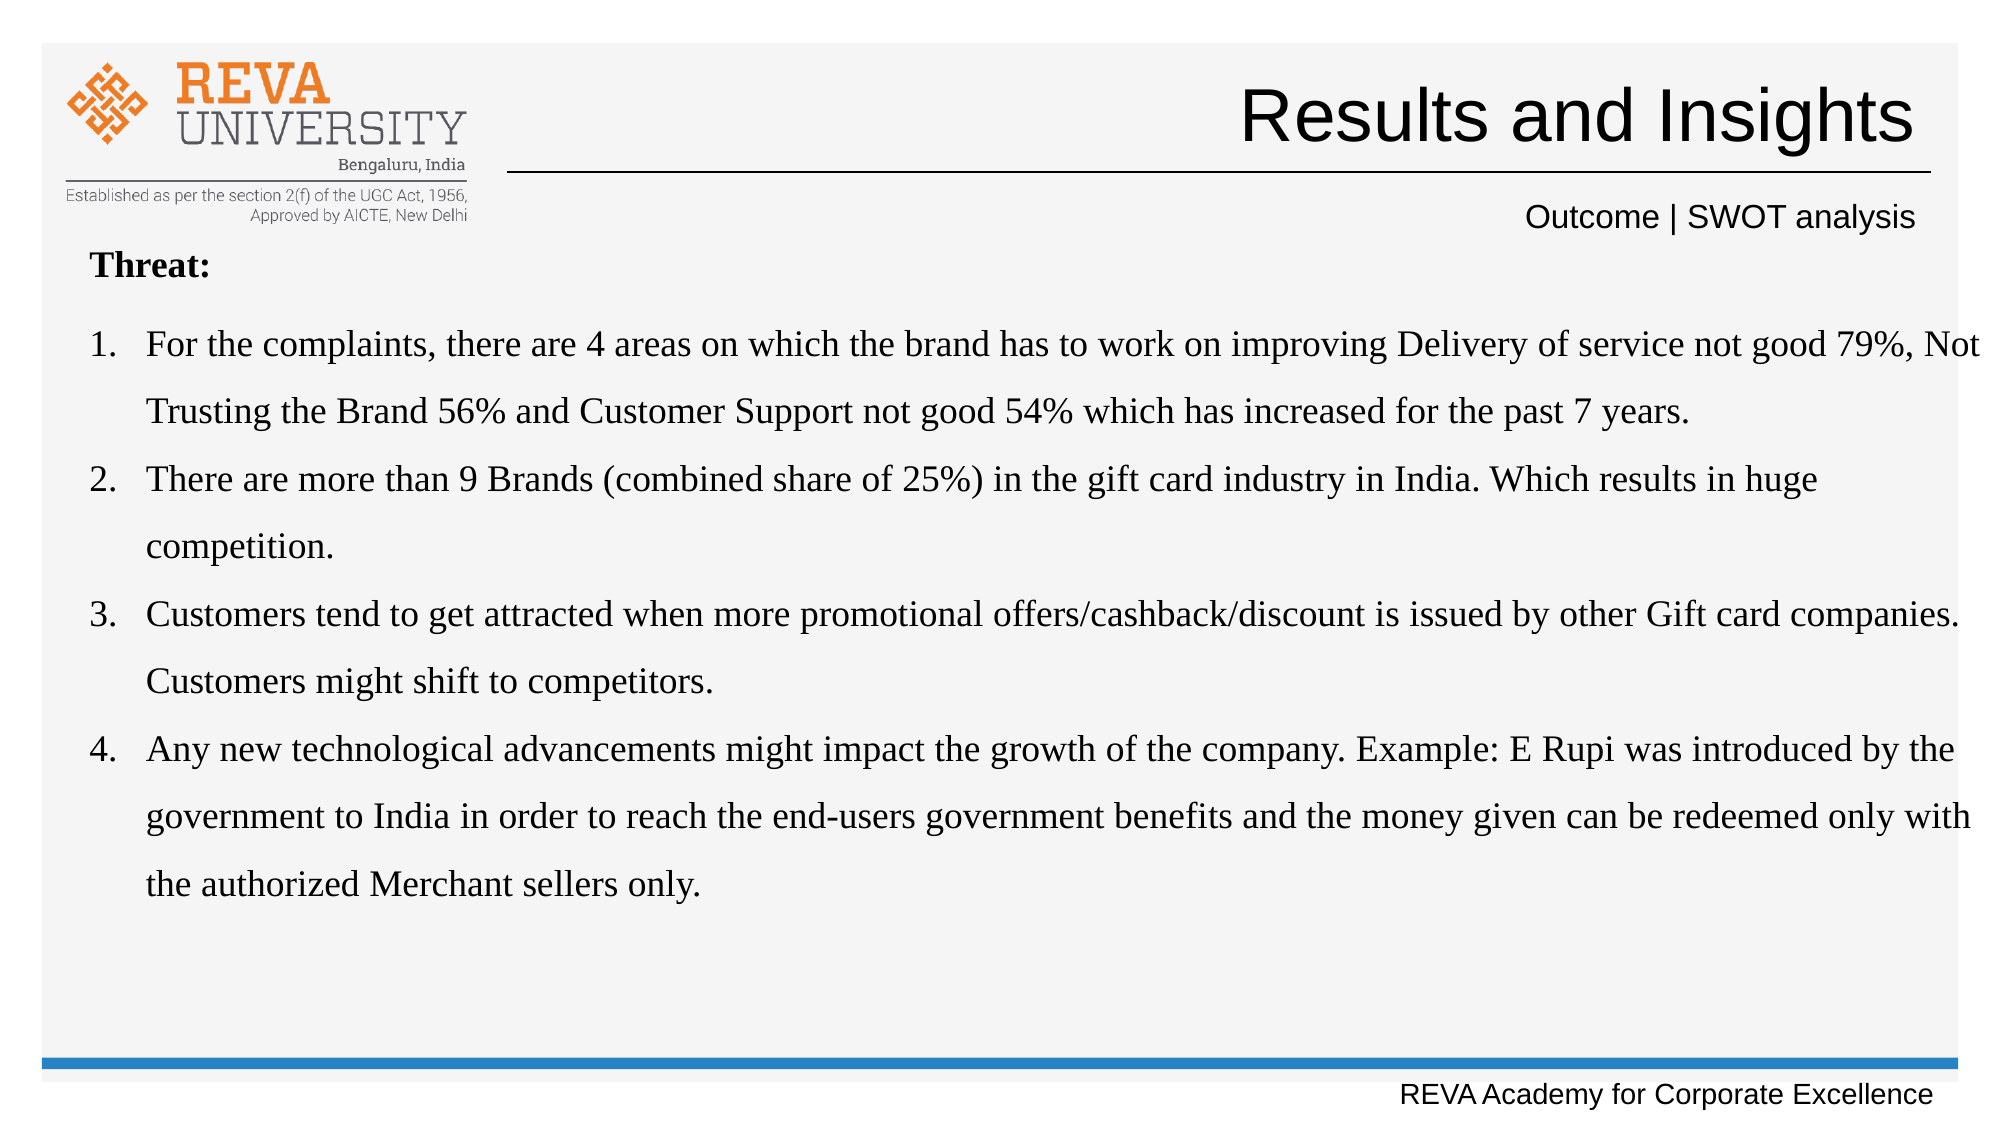

# Results and Insights
Outcome | SWOT analysis
Threat:
For the complaints, there are 4 areas on which the brand has to work on improving Delivery of service not good 79%, Not Trusting the Brand 56% and Customer Support not good 54% which has increased for the past 7 years.
There are more than 9 Brands (combined share of 25%) in the gift card industry in India. Which results in huge competition.
Customers tend to get attracted when more promotional offers/cashback/discount is issued by other Gift card companies. Customers might shift to competitors.
Any new technological advancements might impact the growth of the company. Example: E Rupi was introduced by the government to India in order to reach the end-users government benefits and the money given can be redeemed only with the authorized Merchant sellers only.